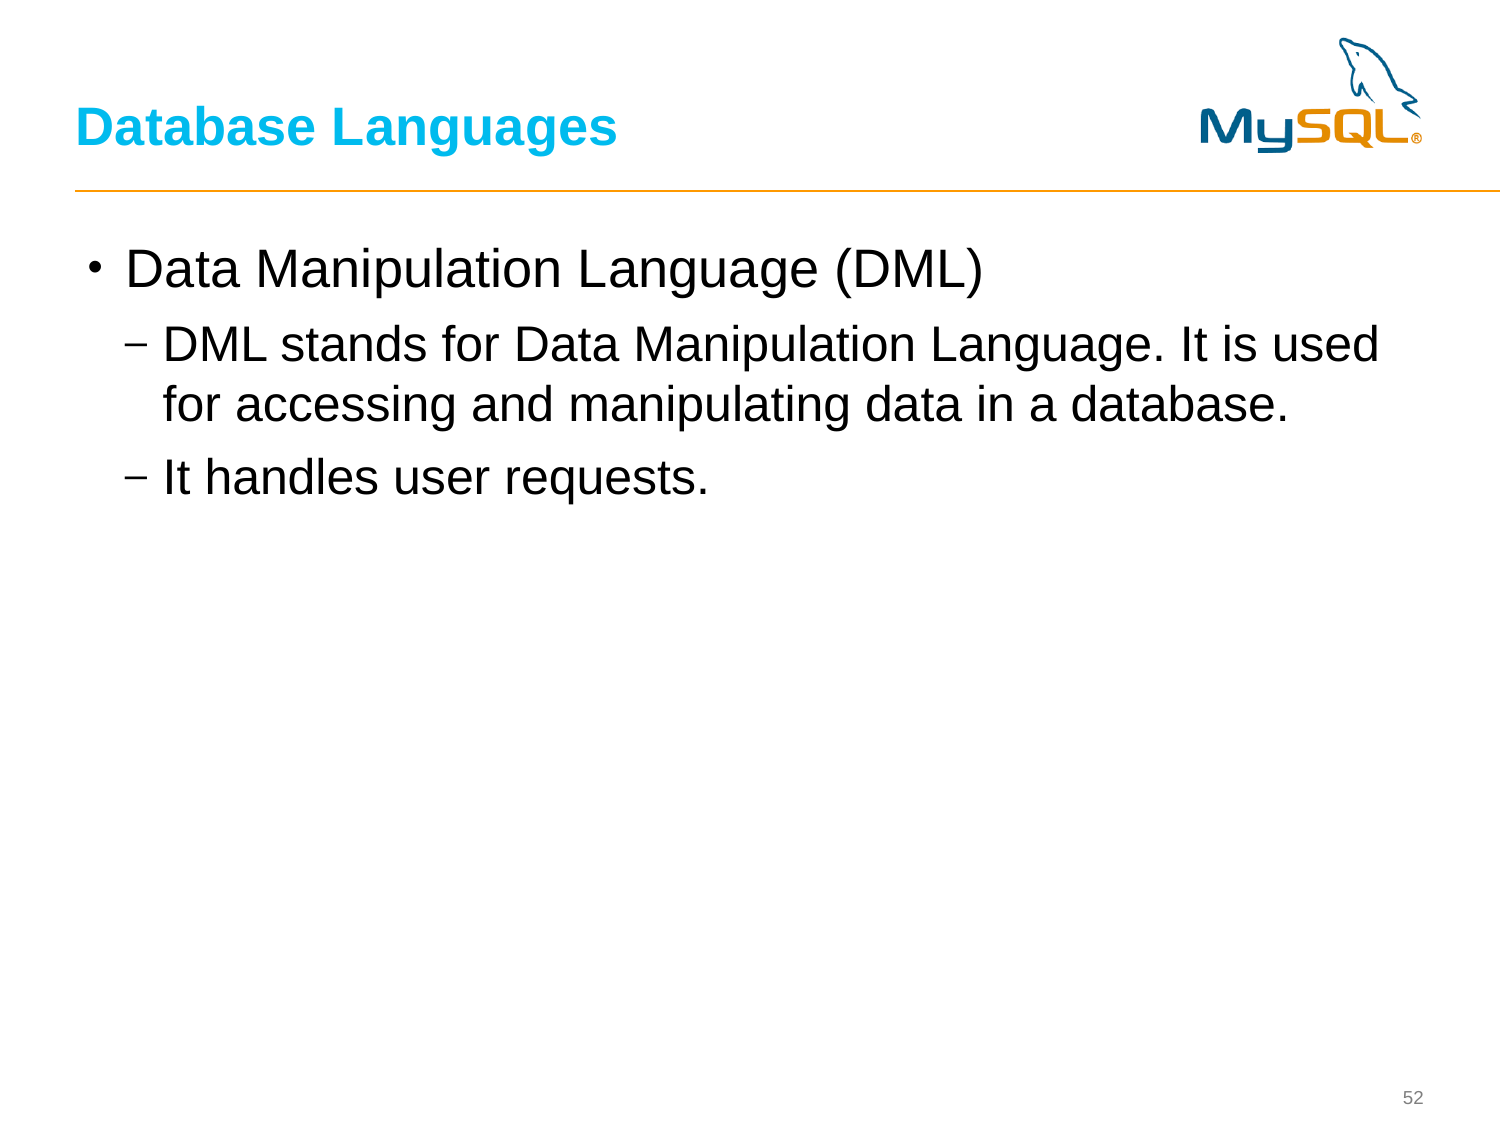

# Database Languages
Data Manipulation Language (DML)
DML stands for Data Manipulation Language. It is used for accessing and manipulating data in a database.
It handles user requests.